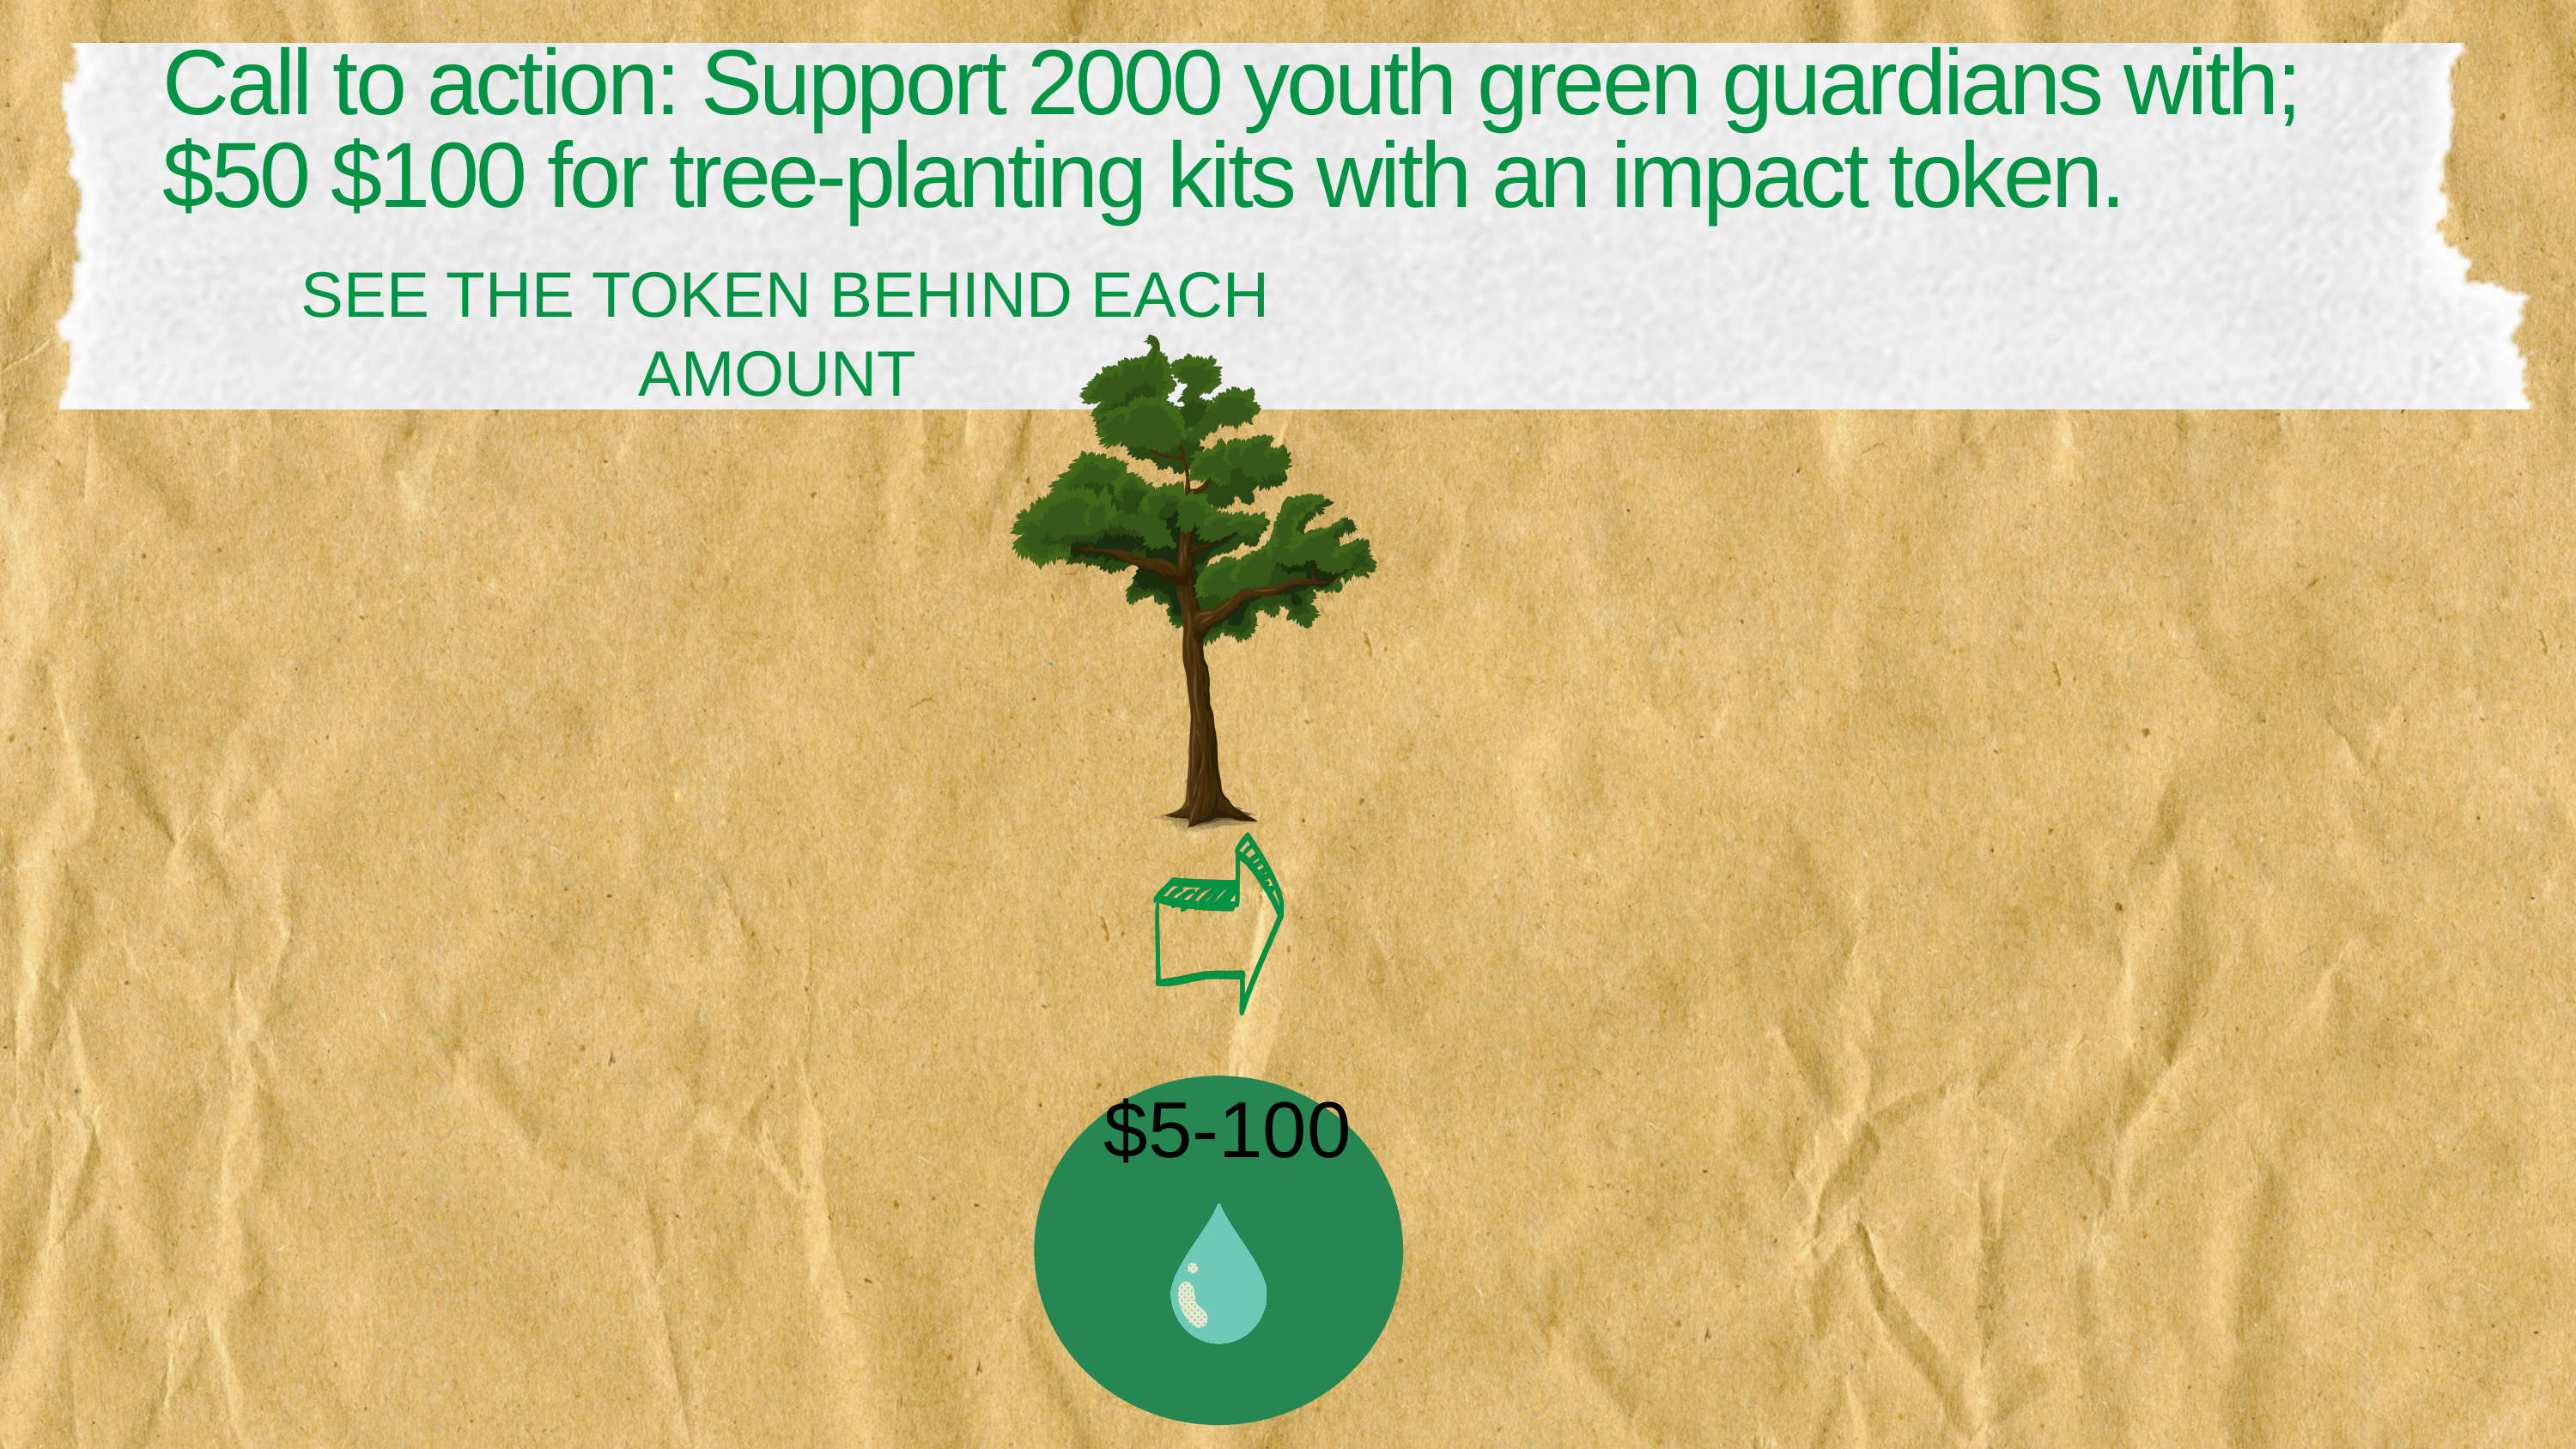

Call to action: Support 2000 youth green guardians with; $50 $100 for tree-planting kits with an impact token.

SEE THE TOKEN BEHIND EACH AMOUNT

$5-100